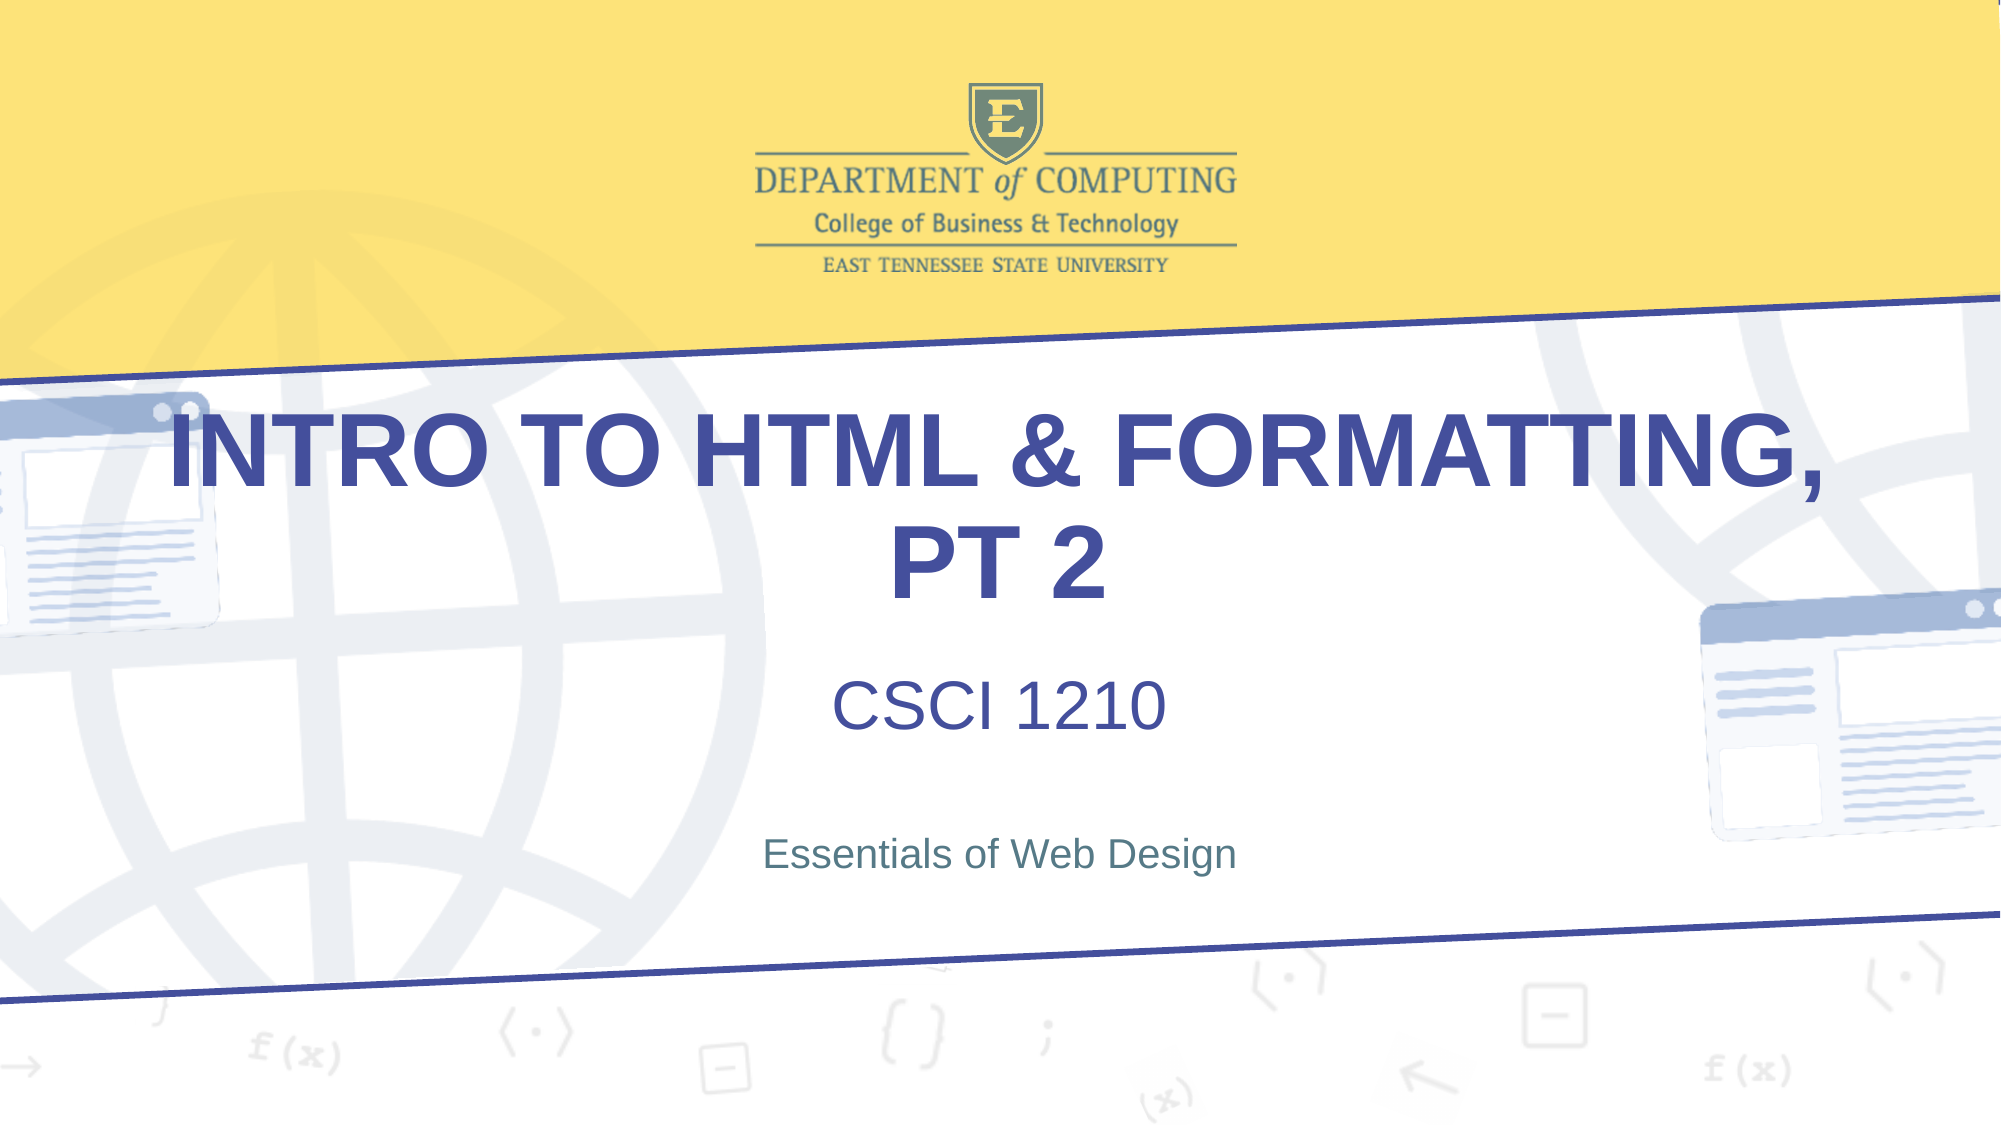

# INTRO TO HTML & FORMATTING, PT 2
CSCI 1210
Essentials of Web Design